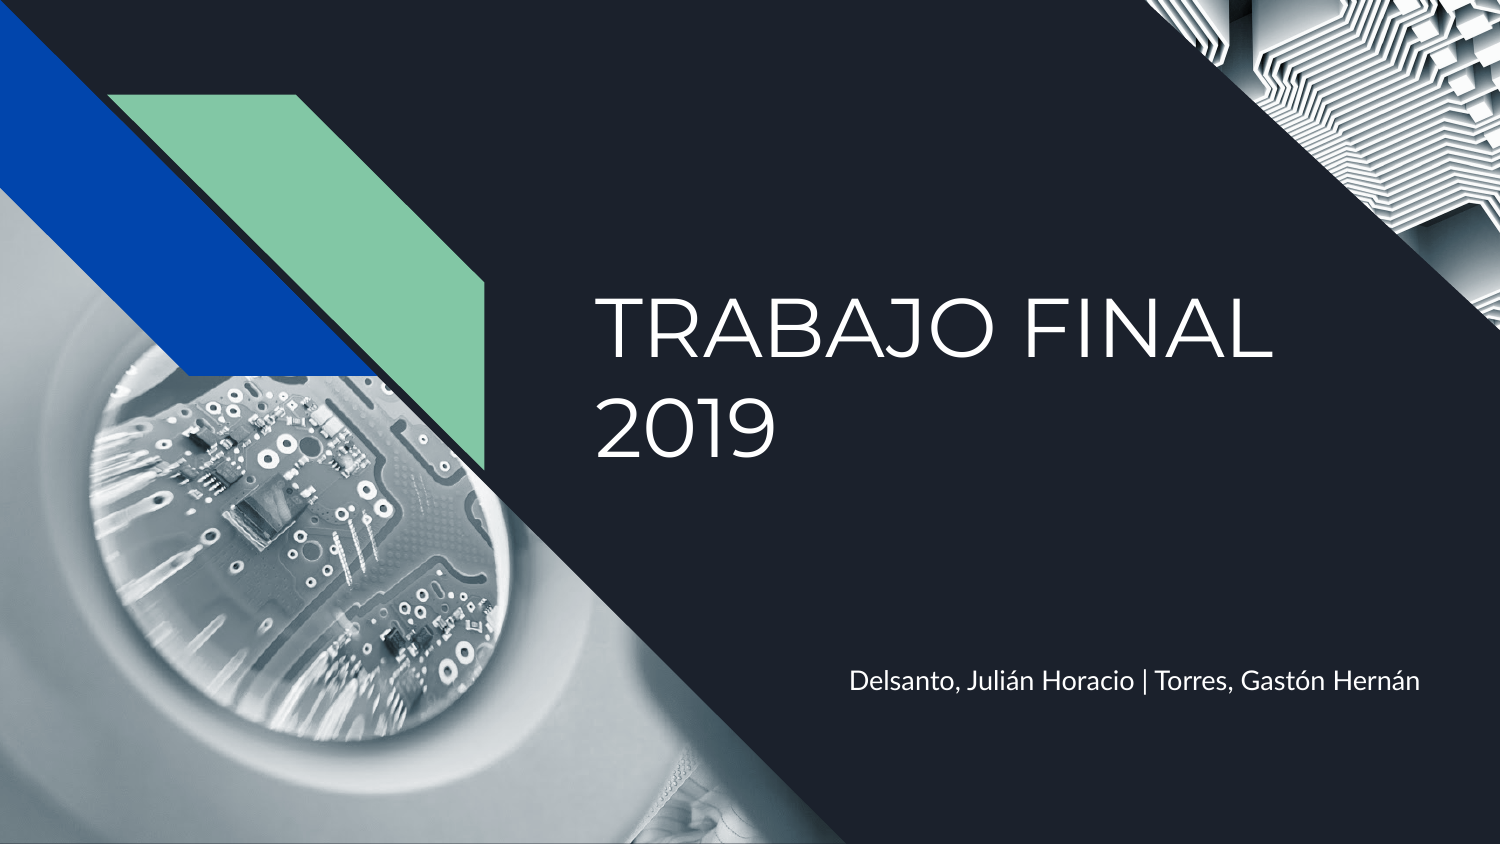

# TRABAJO FINAL
2019
Delsanto, Julián Horacio | Torres, Gastón Hernán